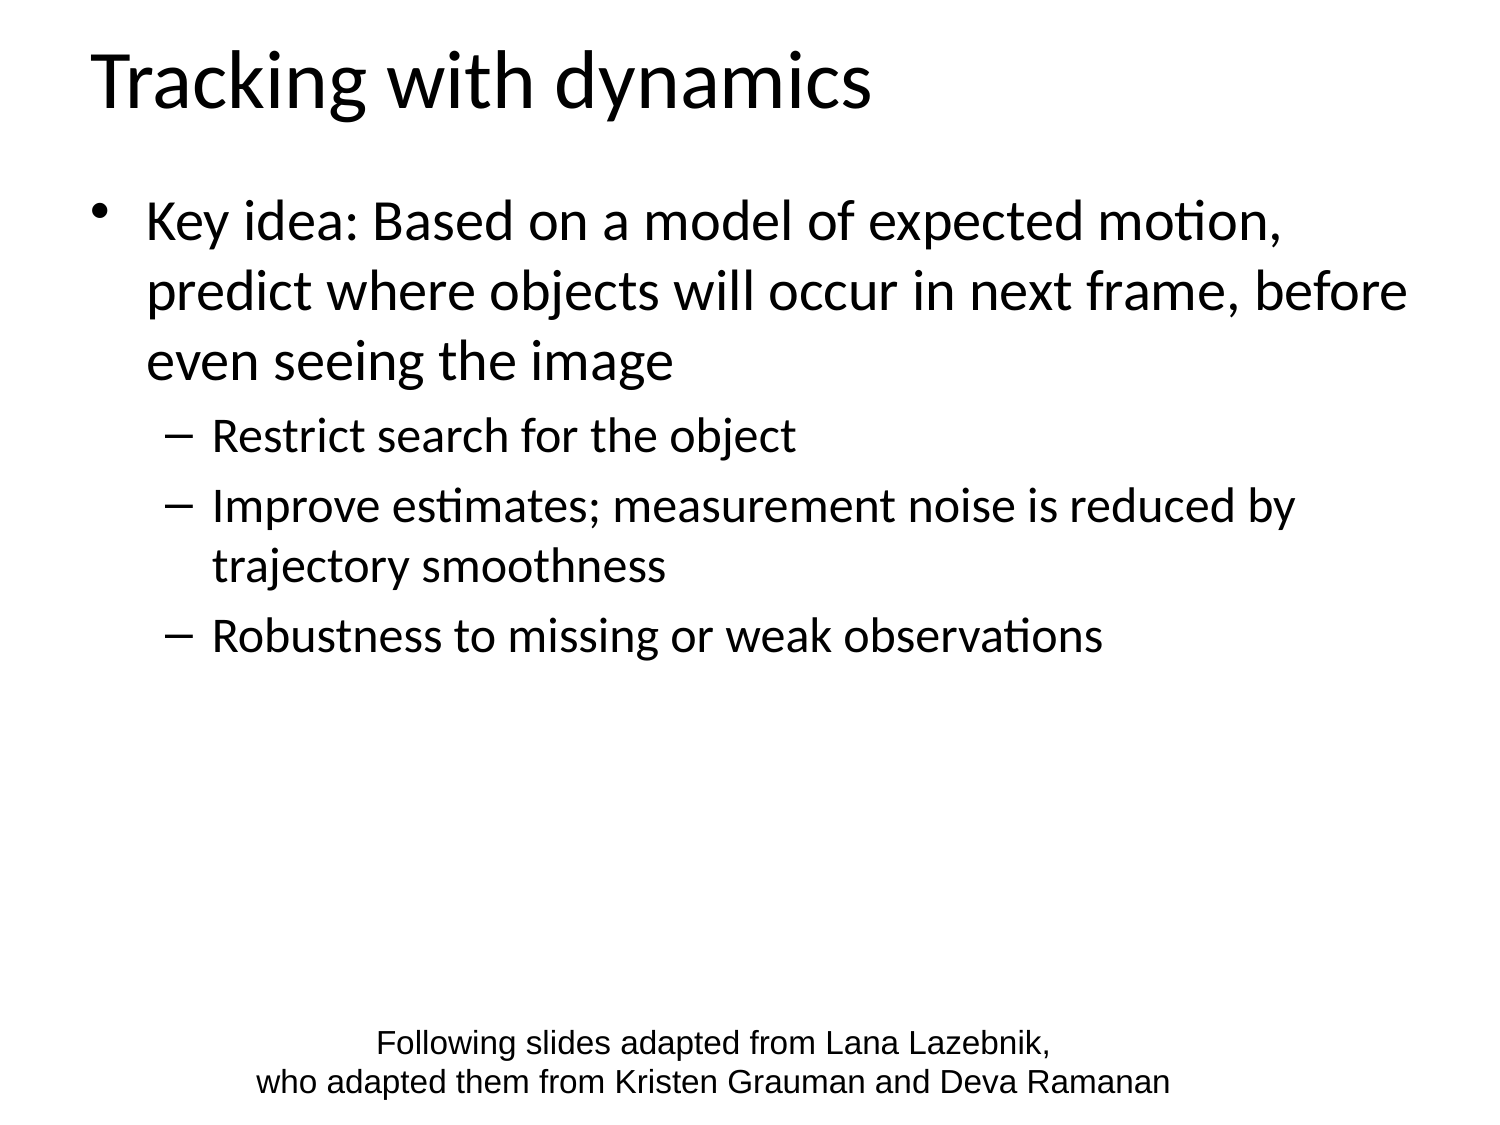

# Tracking with dynamics
Key idea: Based on a model of expected motion, predict where objects will occur in next frame, before even seeing the image
Restrict search for the object
Improve estimates; measurement noise is reduced by trajectory smoothness
Robustness to missing or weak observations
Following slides adapted from Lana Lazebnik,
who adapted them from Kristen Grauman and Deva Ramanan